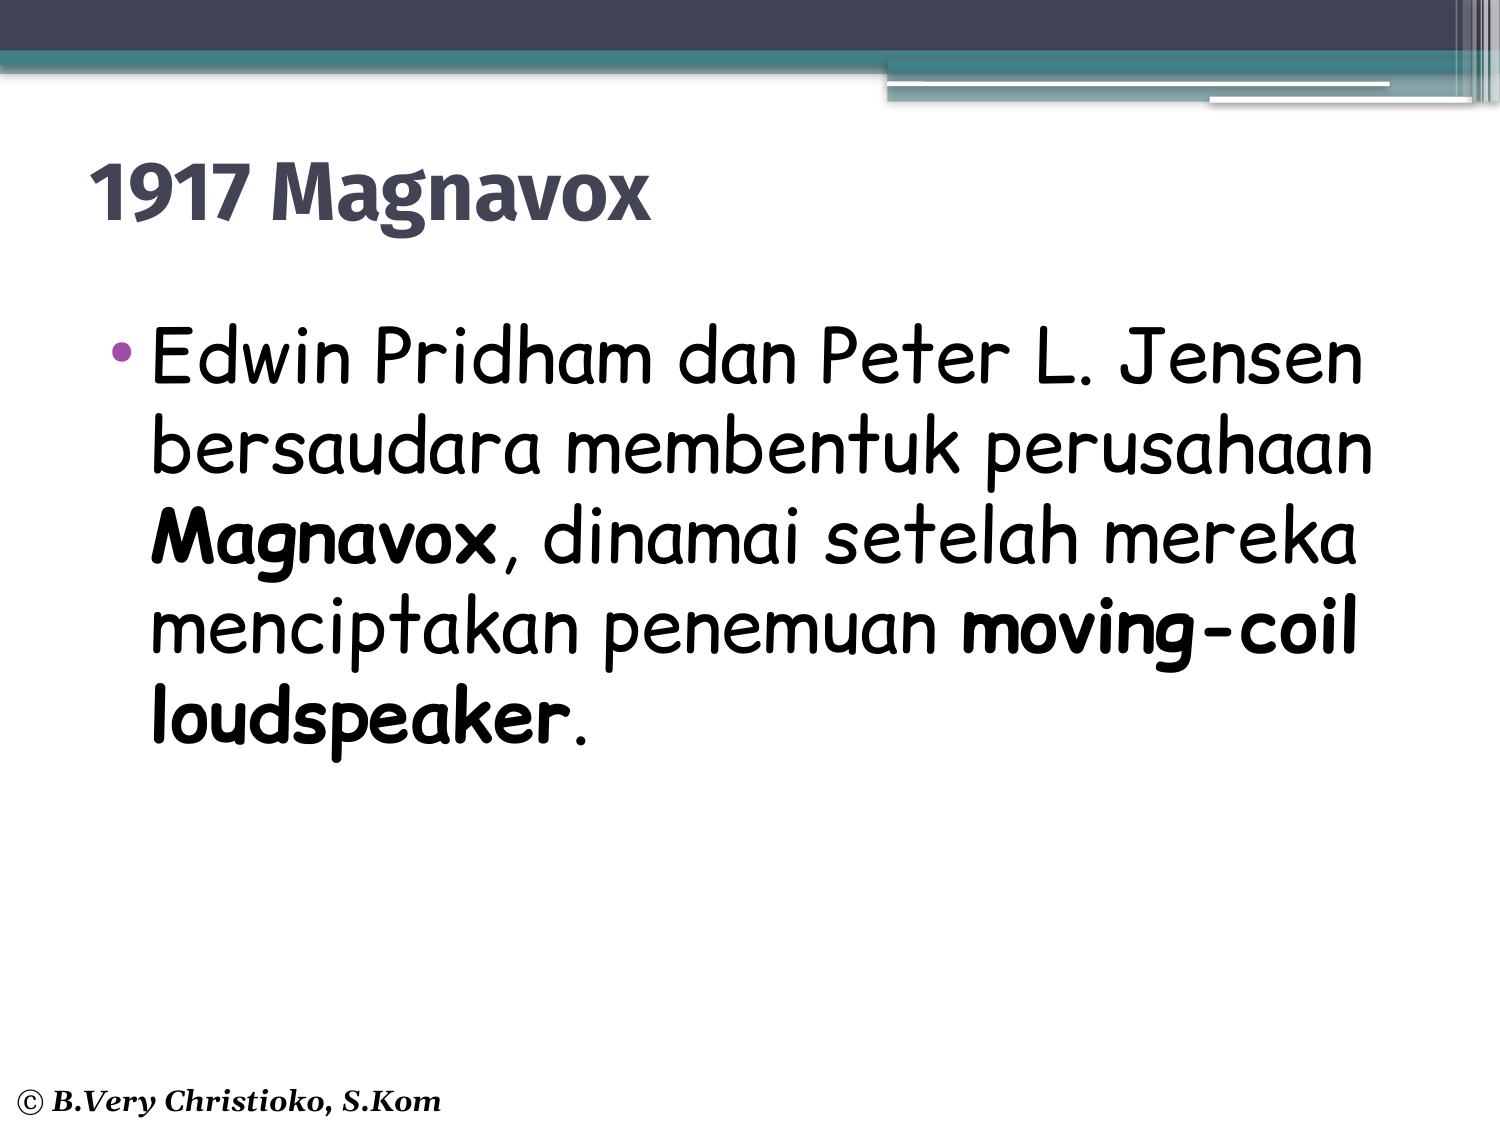

# 1917 Magnavox
Edwin Pridham dan Peter L. Jensen bersaudara membentuk perusahaan Magnavox, dinamai setelah mereka menciptakan penemuan moving-coil loudspeaker.
© B.Very Christioko, S.Kom